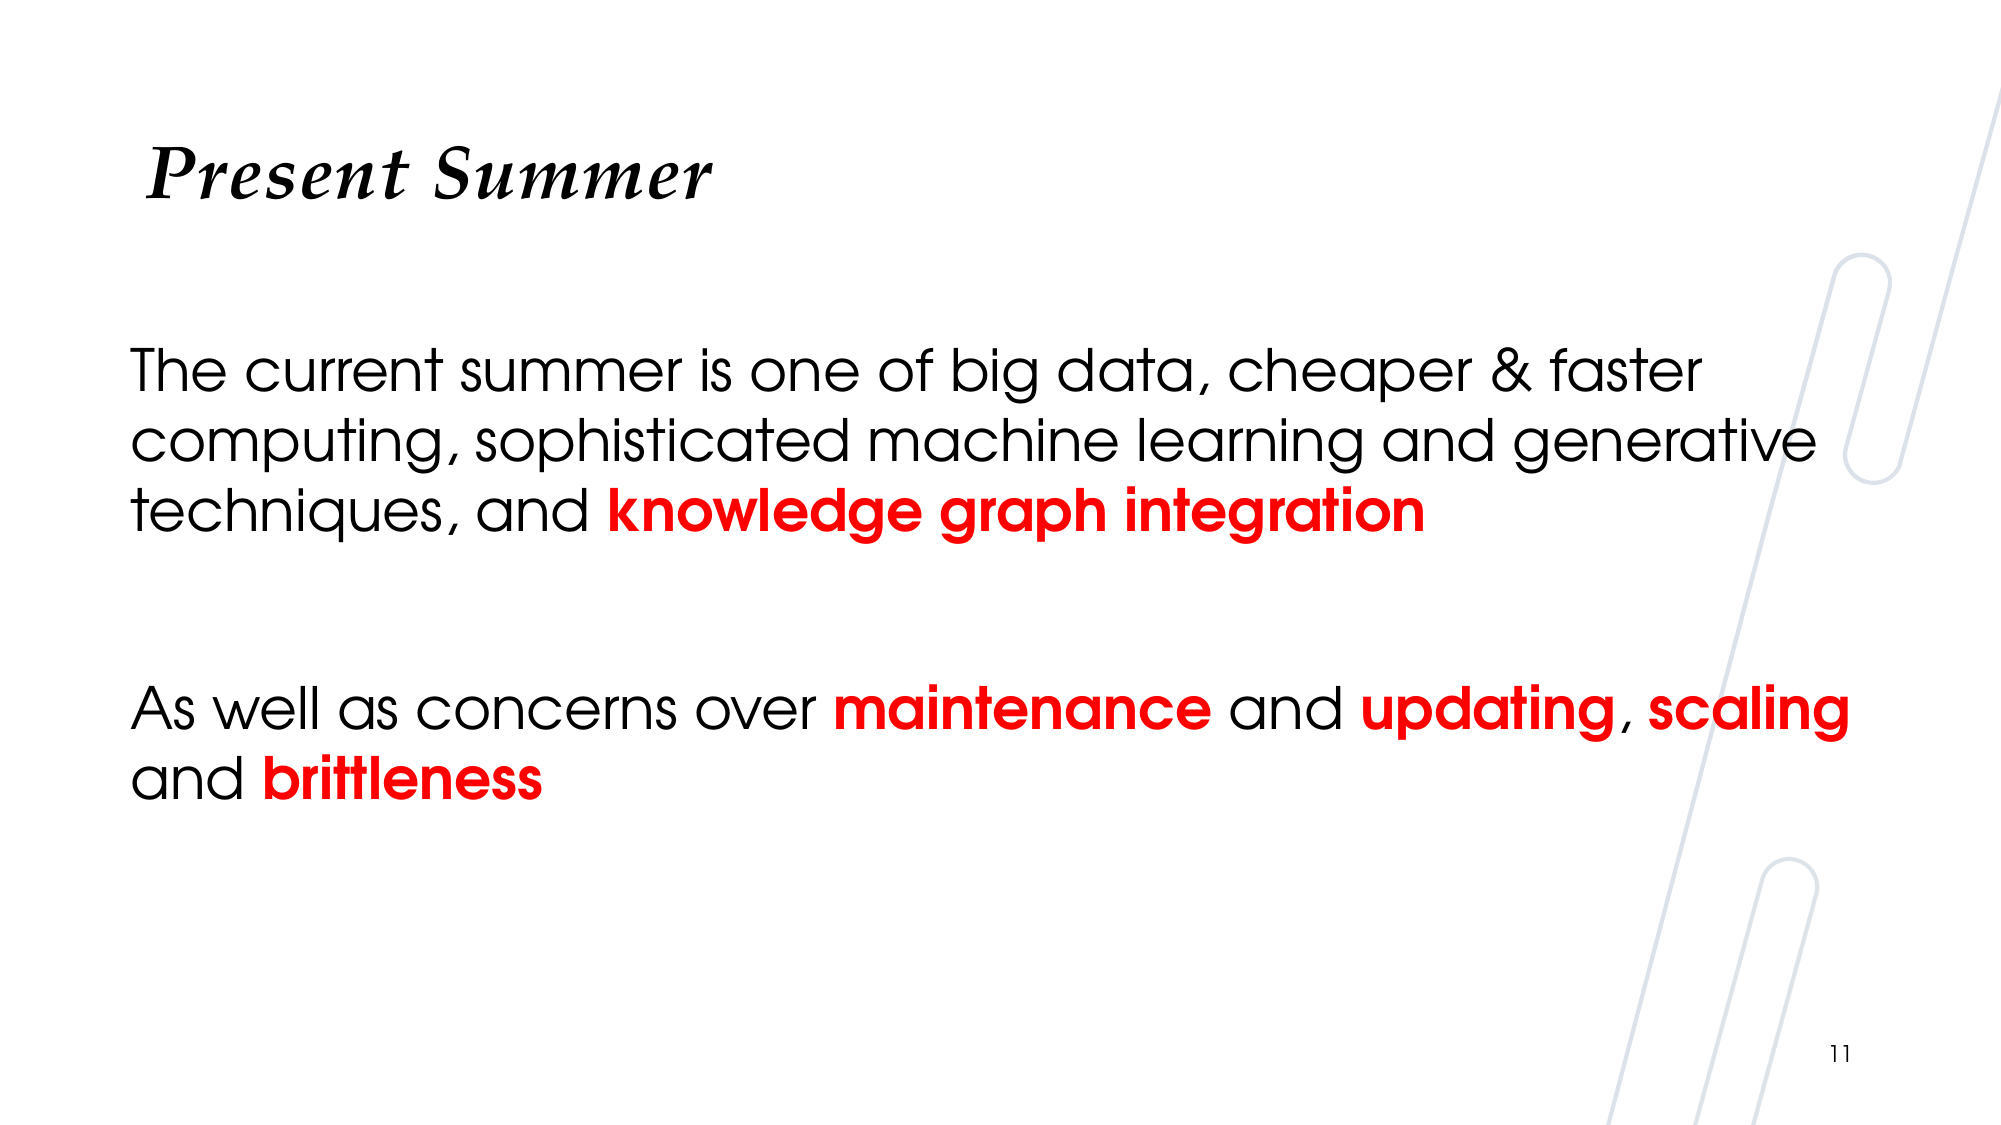

# Present Summer
The current summer is one of big data, cheaper & faster computing, sophisticated machine learning and generative techniques, and knowledge graph integration

As well as concerns over maintenance and updating, scaling and brittleness
11